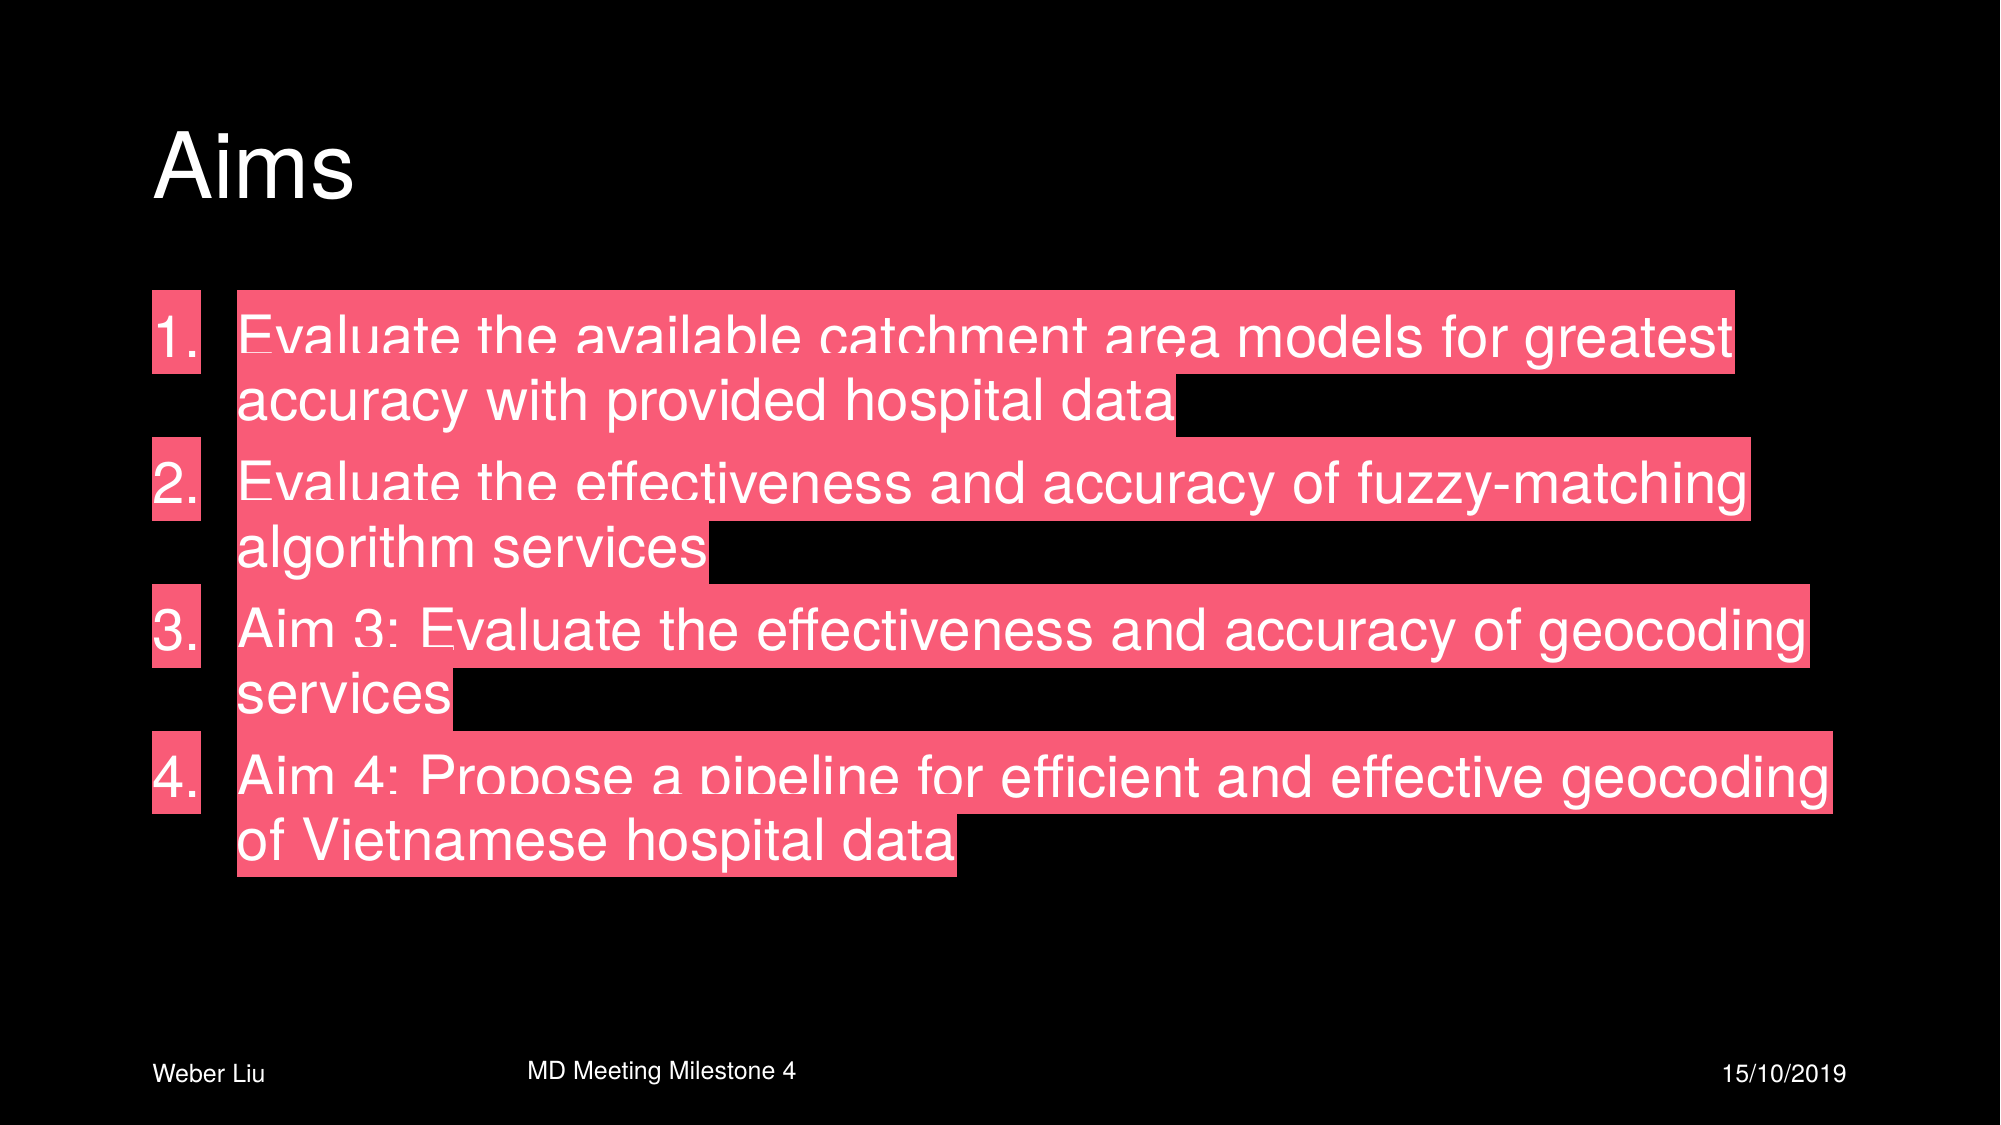

# Aims
Evaluate the available catchment area models for greatest accuracy with provided hospital data
Evaluate the effectiveness and accuracy of fuzzy-matching algorithm services
Aim 3: Evaluate the effectiveness and accuracy of geocoding services
Aim 4: Propose a pipeline for efficient and effective geocoding of Vietnamese hospital data

MD Meeting Milestone 4
Weber Liu
15/10/2019